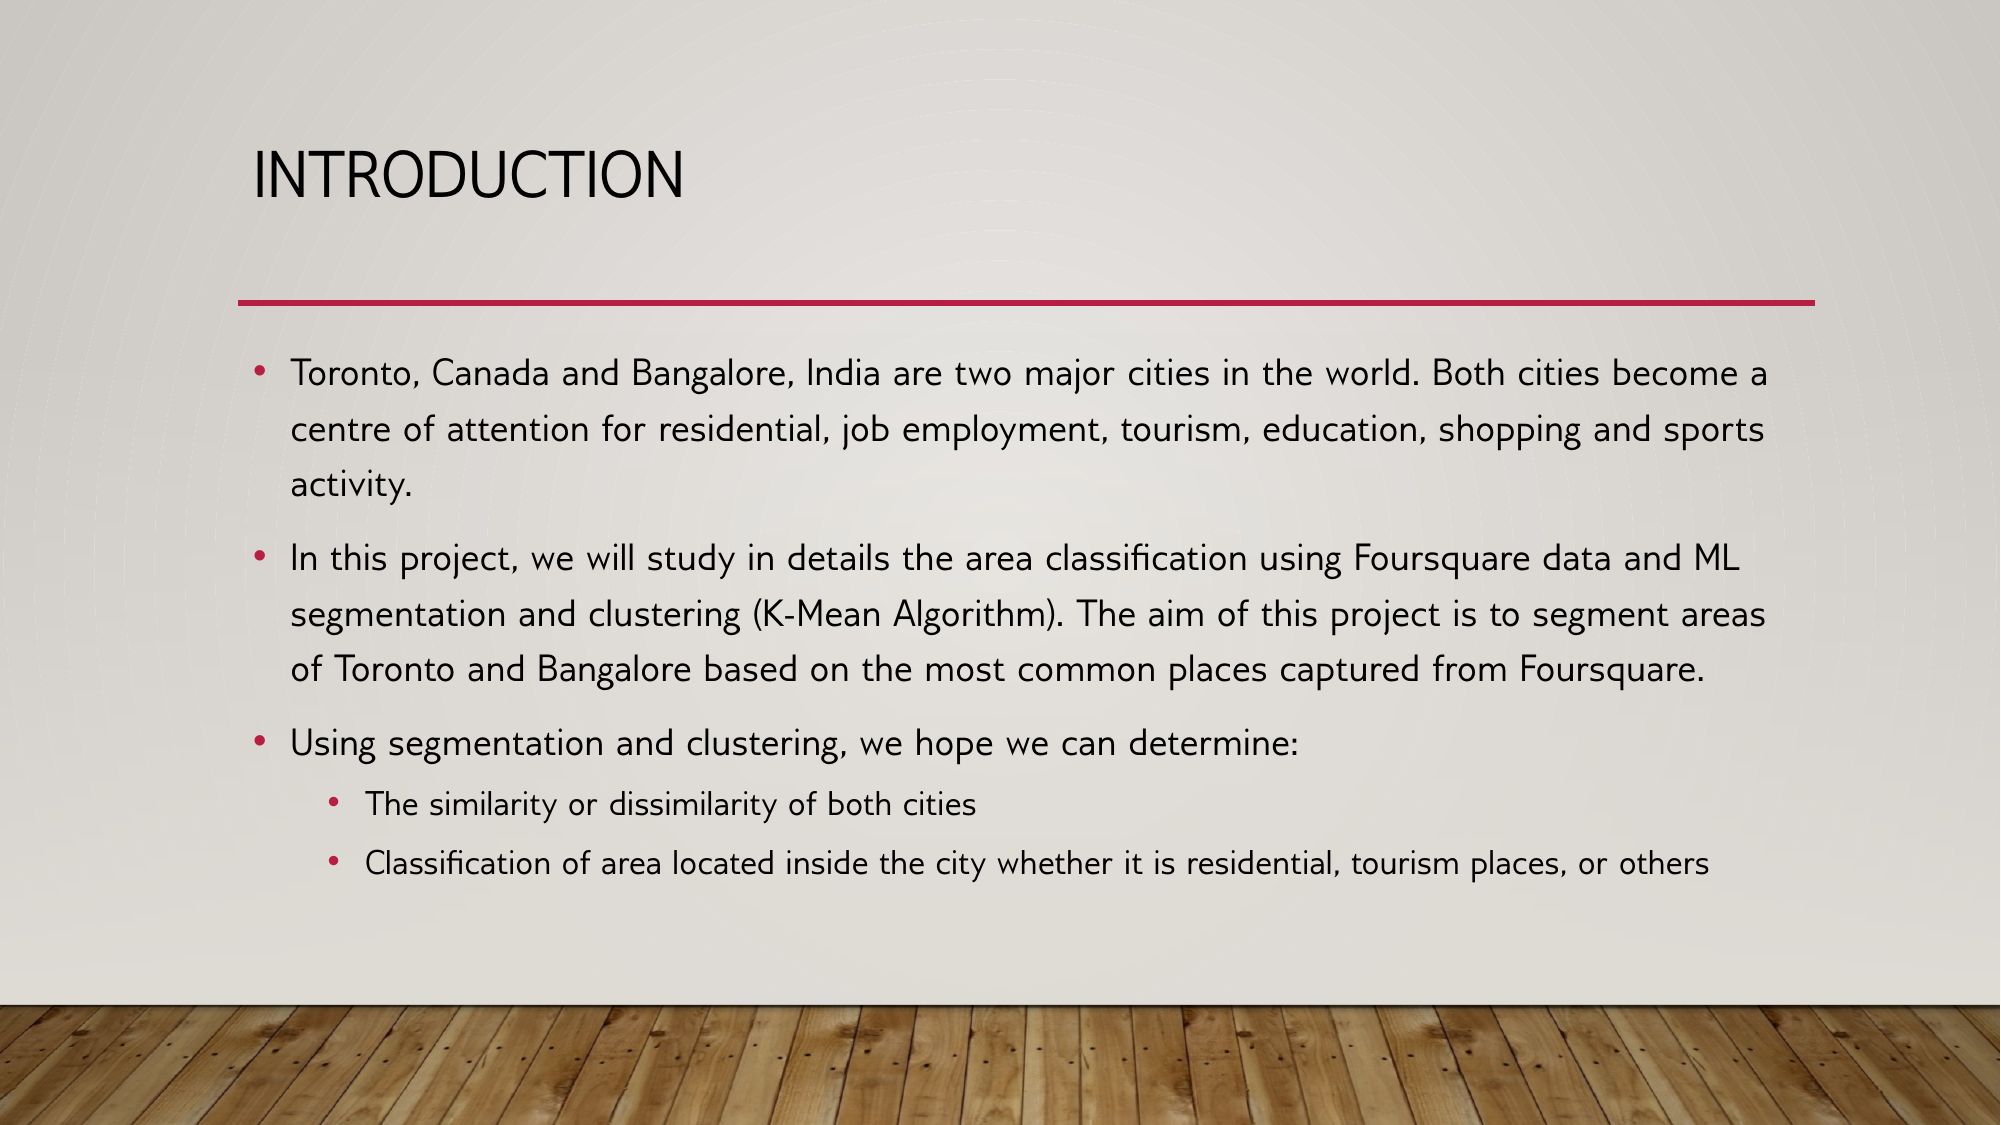

# Introduction
Toronto, Canada and Bangalore, India are two major cities in the world. Both cities become a centre of attention for residential, job employment, tourism, education, shopping and sports activity.
In this project, we will study in details the area classification using Foursquare data and ML segmentation and clustering (K-Mean Algorithm). The aim of this project is to segment areas of Toronto and Bangalore based on the most common places captured from Foursquare.
Using segmentation and clustering, we hope we can determine:
The similarity or dissimilarity of both cities
Classification of area located inside the city whether it is residential, tourism places, or others